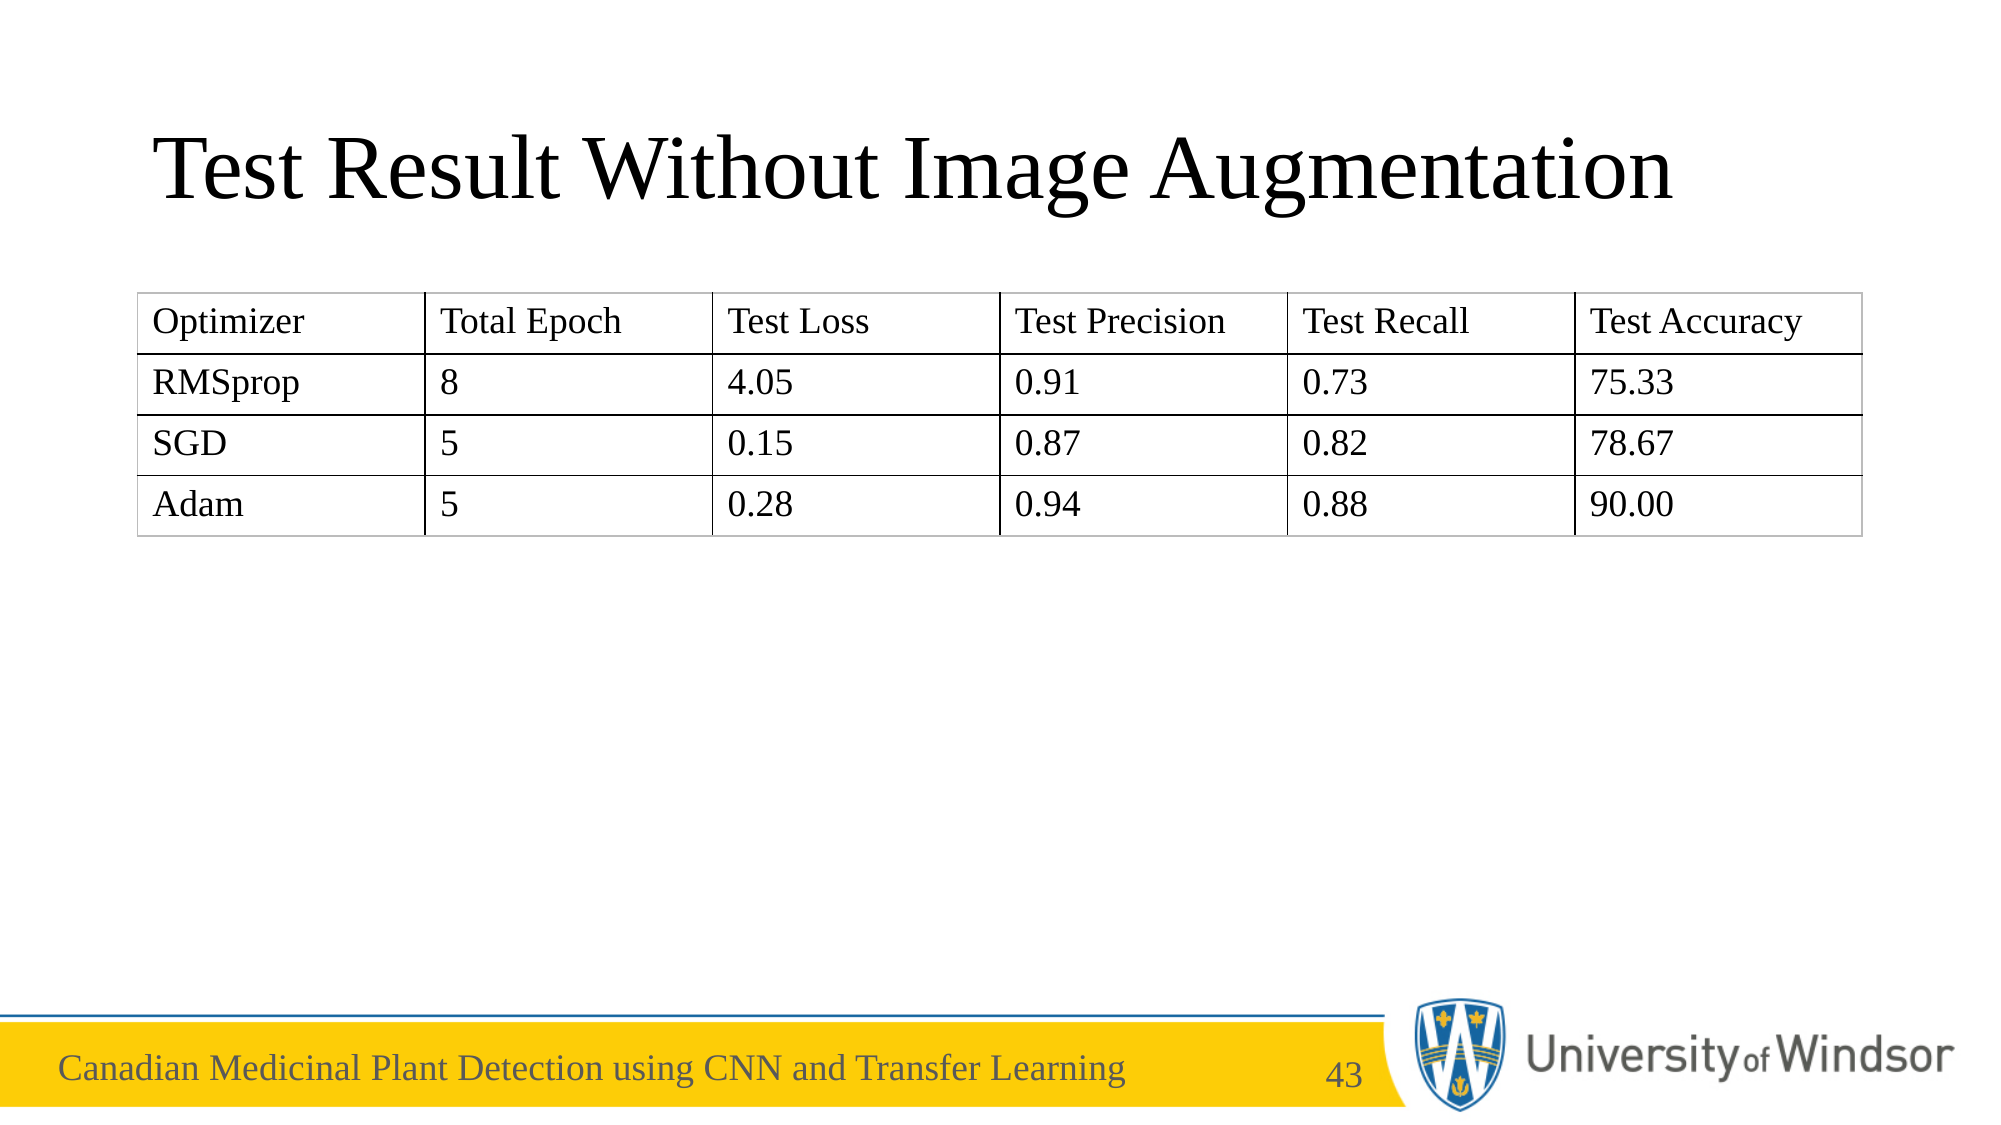

# Test Result Without Image Augmentation
| Optimizer | Total Epoch | Test Loss | Test Precision | Test Recall | Test Accuracy |
| --- | --- | --- | --- | --- | --- |
| RMSprop | 8 | 4.05 | 0.91 | 0.73 | 75.33 |
| SGD | 5 | 0.15 | 0.87 | 0.82 | 78.67 |
| Adam | 5 | 0.28 | 0.94 | 0.88 | 90.00 |
43